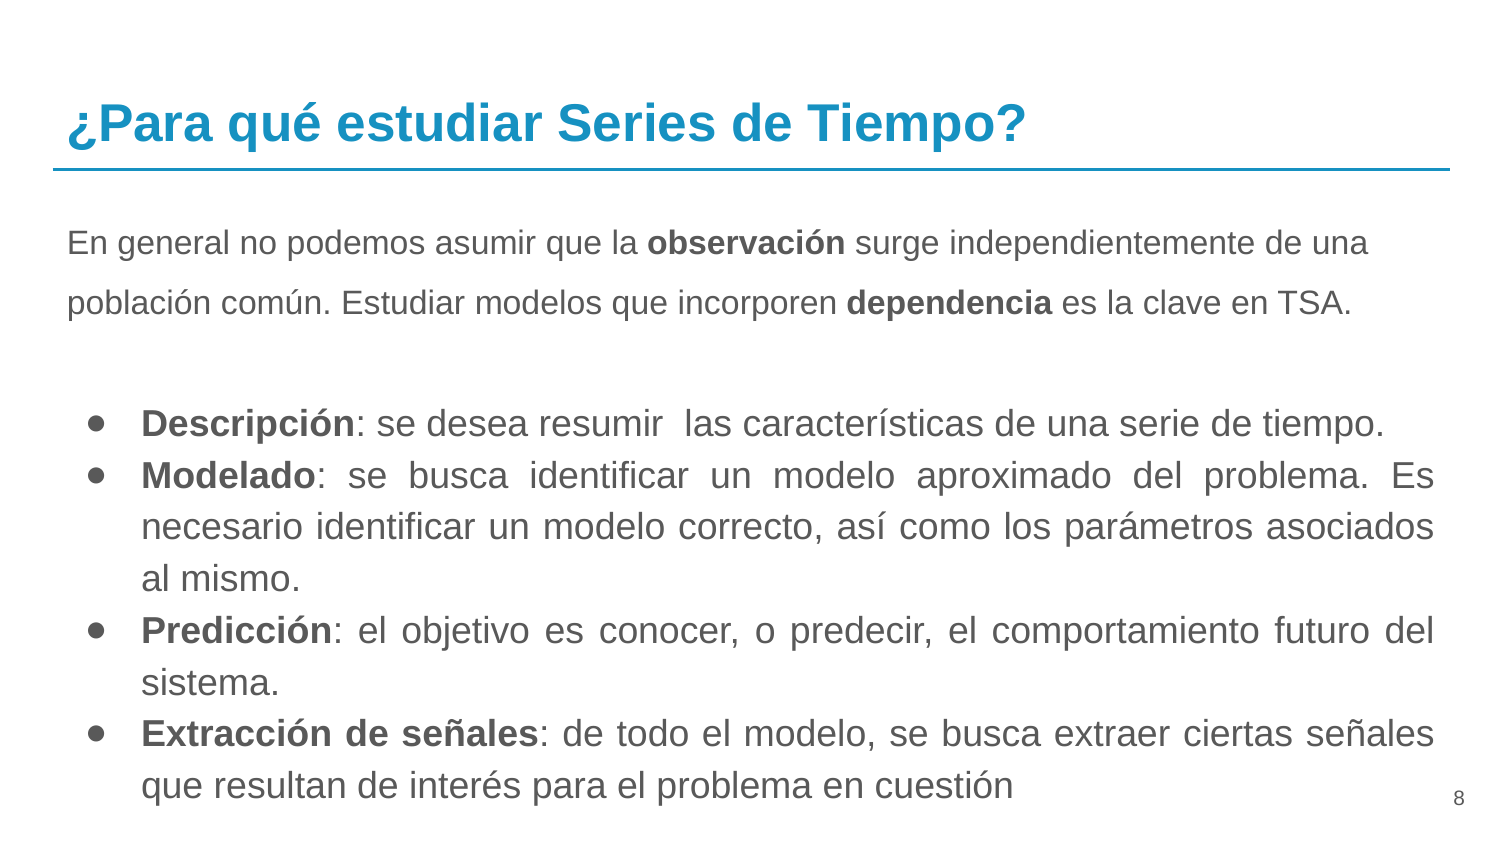

# ¿Para qué estudiar Series de Tiempo?
En general no podemos asumir que la observación surge independientemente de una población común. Estudiar modelos que incorporen dependencia es la clave en TSA.
Descripción: se desea resumir  las características de una serie de tiempo.
Modelado: se busca identificar un modelo aproximado del problema. Es necesario identificar un modelo correcto, así como los parámetros asociados al mismo.
Predicción: el objetivo es conocer, o predecir, el comportamiento futuro del sistema.
Extracción de señales: de todo el modelo, se busca extraer ciertas señales que resultan de interés para el problema en cuestión
8